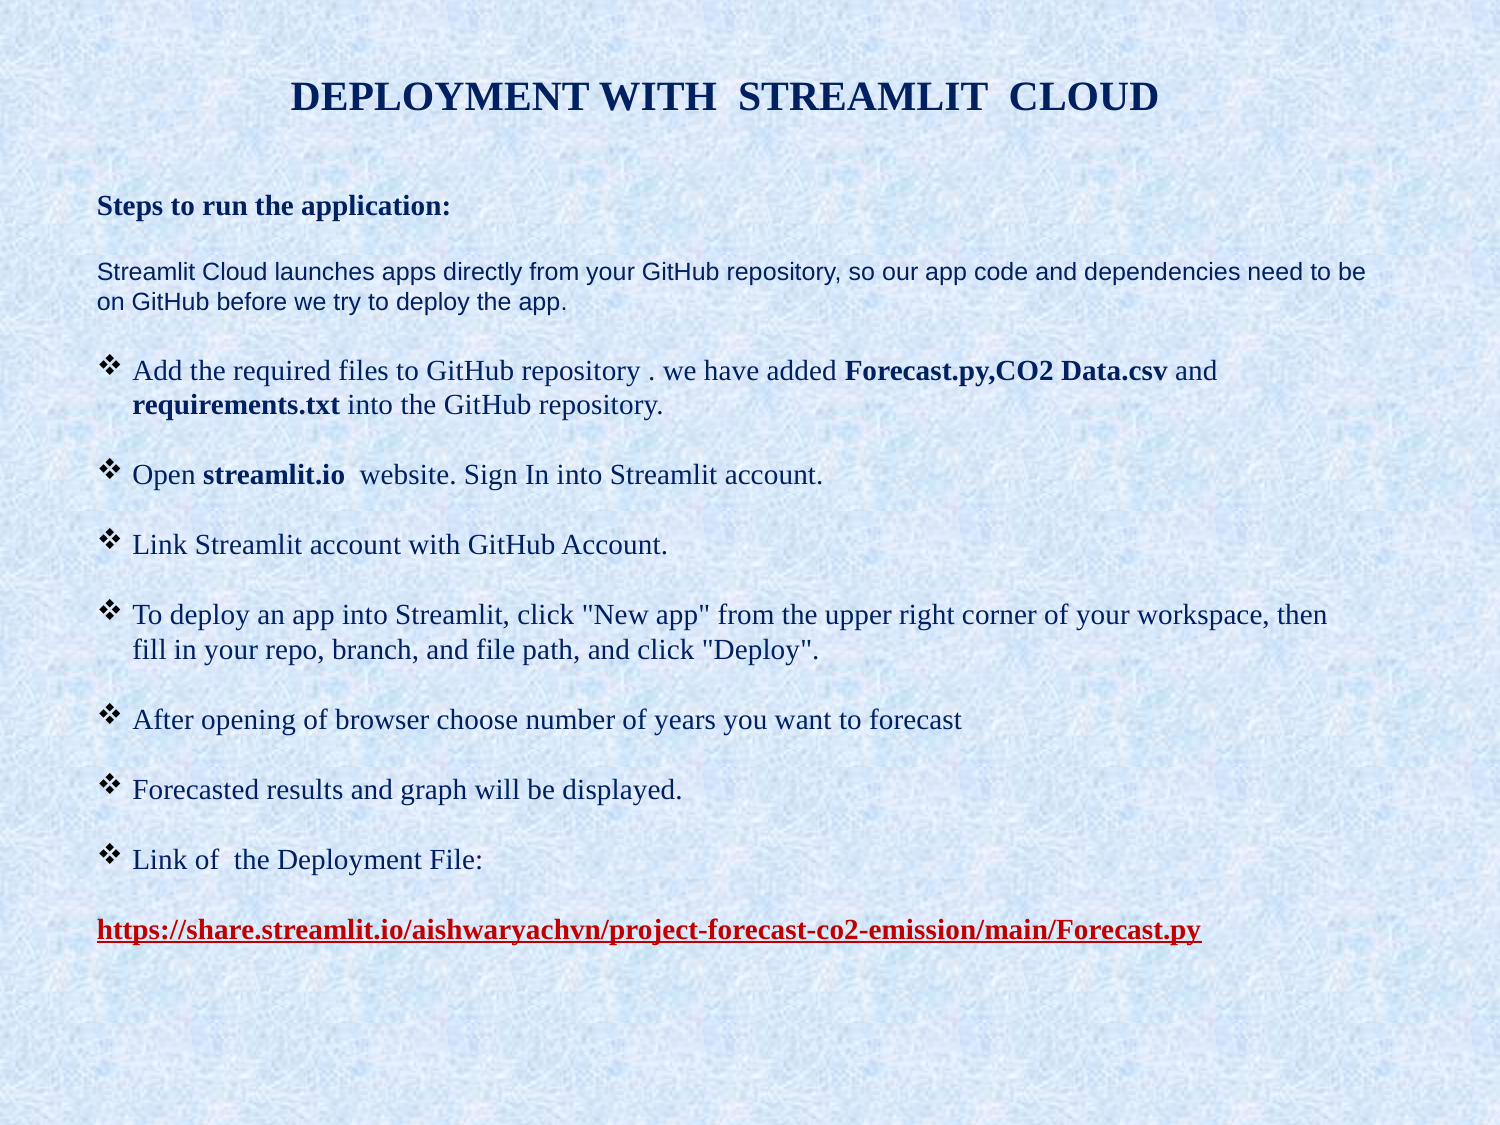

DEPLOYMENT WITH  STREAMLIT  CLOUD
Steps to run the application:

Streamlit Cloud launches apps directly from your GitHub repository, so our app code and dependencies need to be on GitHub before we try to deploy the app.

Add the required files to GitHub repository . we have added Forecast.py,CO2 Data.csv and requirements.txt into the GitHub repository.

Open streamlit.io  website. Sign In into Streamlit account.

Link Streamlit account with GitHub Account.

To deploy an app into Streamlit, click "New app" from the upper right corner of your workspace, then fill in your repo, branch, and file path, and click "Deploy".

After opening of browser choose number of years you want to forecast

Forecasted results and graph will be displayed.

Link of  the Deployment File:

https://share.streamlit.io/aishwaryachvn/project-forecast-co2-emission/main/Forecast.py